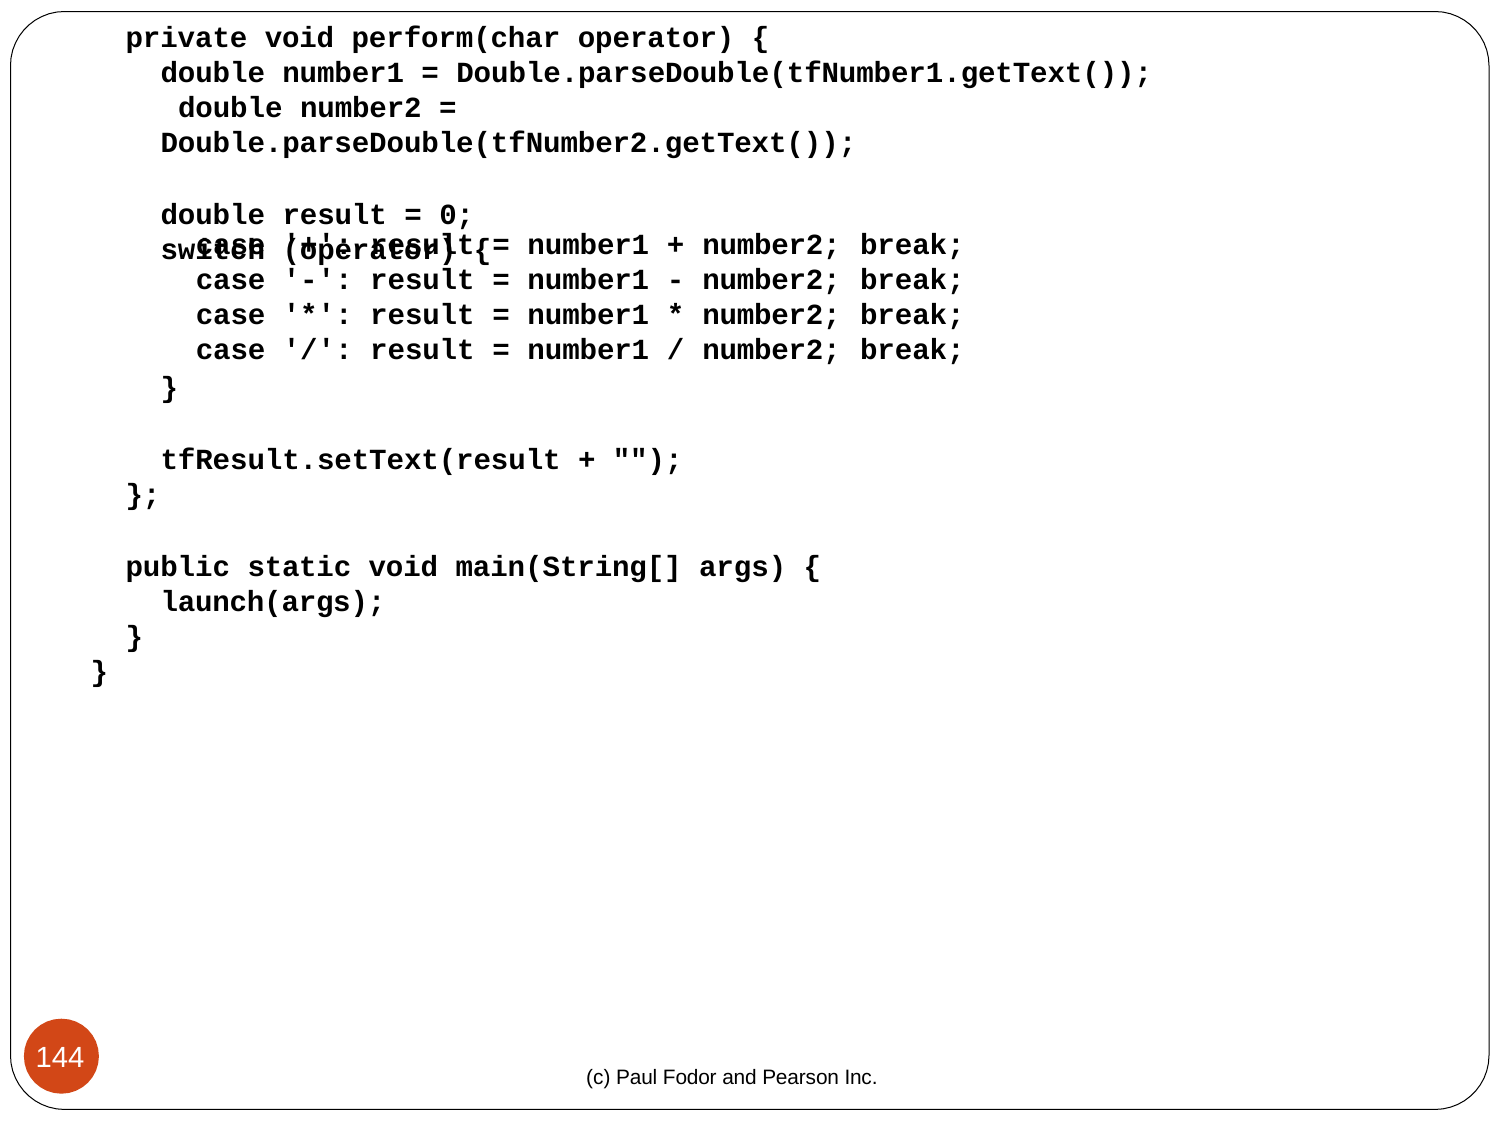

private void perform(char operator) {
double number1 = Double.parseDouble(tfNumber1.getText());  double number2 = Double.parseDouble(tfNumber2.getText());

double result = 0;
switch (operator) {
| case | '+': | result | = | number1 | + | number2; | break; |
| --- | --- | --- | --- | --- | --- | --- | --- |
| case | '-': | result | = | number1 | - | number2; | break; |
| case | '\*': | result | = | number1 | \* | number2; | break; |
| case | '/': | result | = | number1 | / | number2; | break; |
}

tfResult.setText(result + "");
};

public static void main(String[] args) {
launch(args);
}
}

144
(c) Paul Fodor and Pearson Inc.